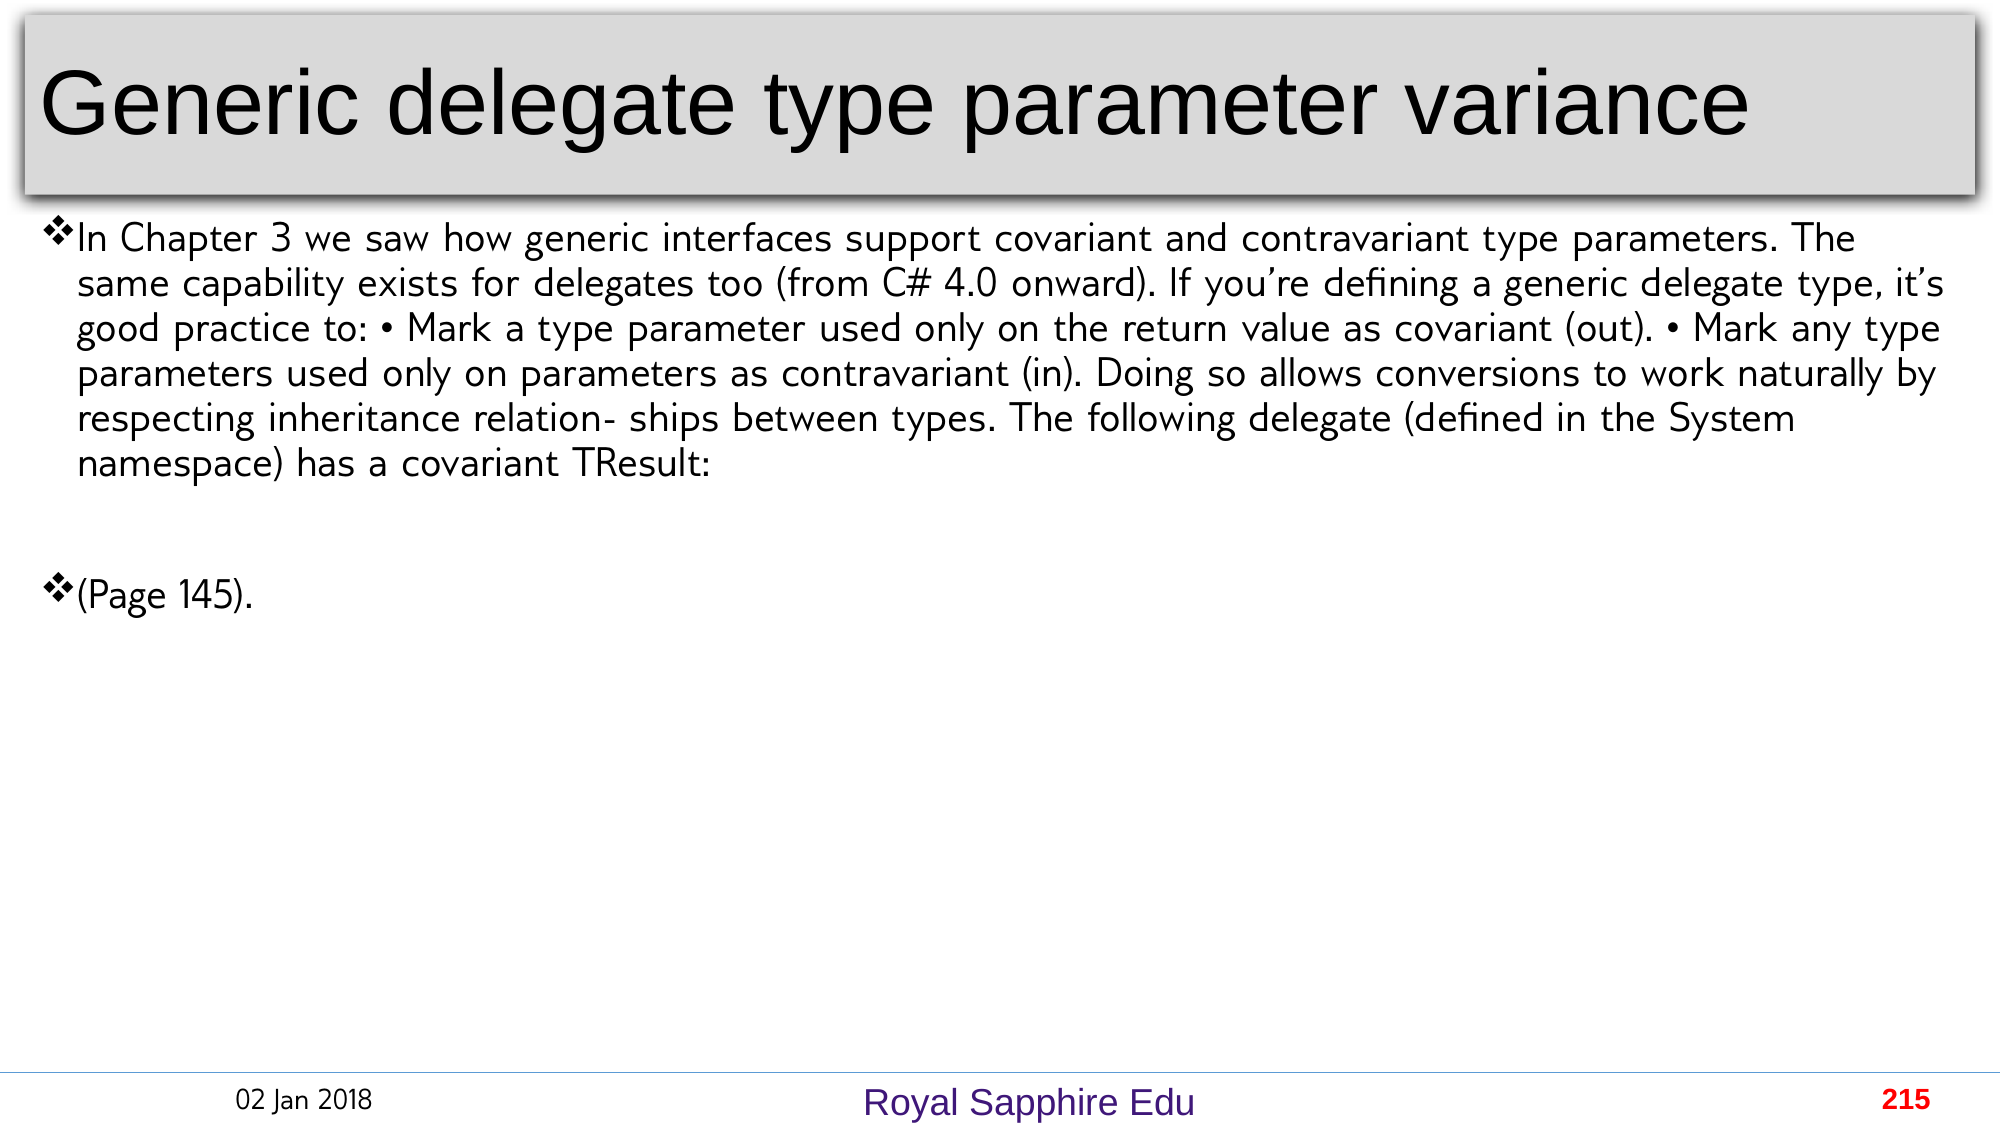

# Generic delegate type parameter variance
In Chapter 3 we saw how generic interfaces support covariant and contravariant type parameters. The same capability exists for delegates too (from C# 4.0 onward). If you’re defining a generic delegate type, it’s good practice to: • Mark a type parameter used only on the return value as covariant (out). • Mark any type parameters used only on parameters as contravariant (in). Doing so allows conversions to work naturally by respecting inheritance relation‐ ships between types. The following delegate (defined in the System namespace) has a covariant TResult:

(Page 145).
02 Jan 2018
215